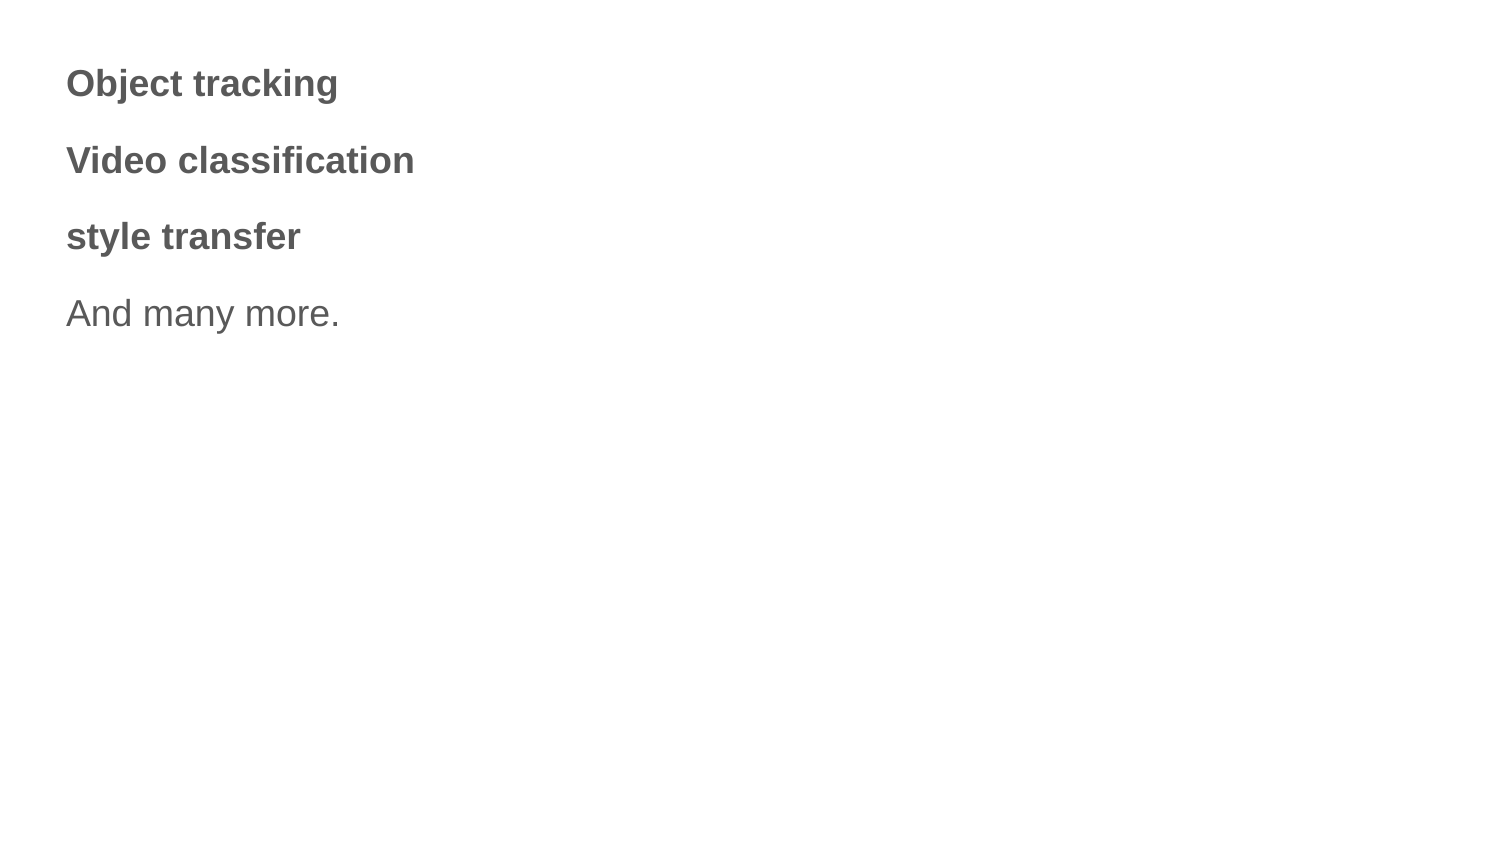

Object tracking
Video classification
style transfer
And many more.